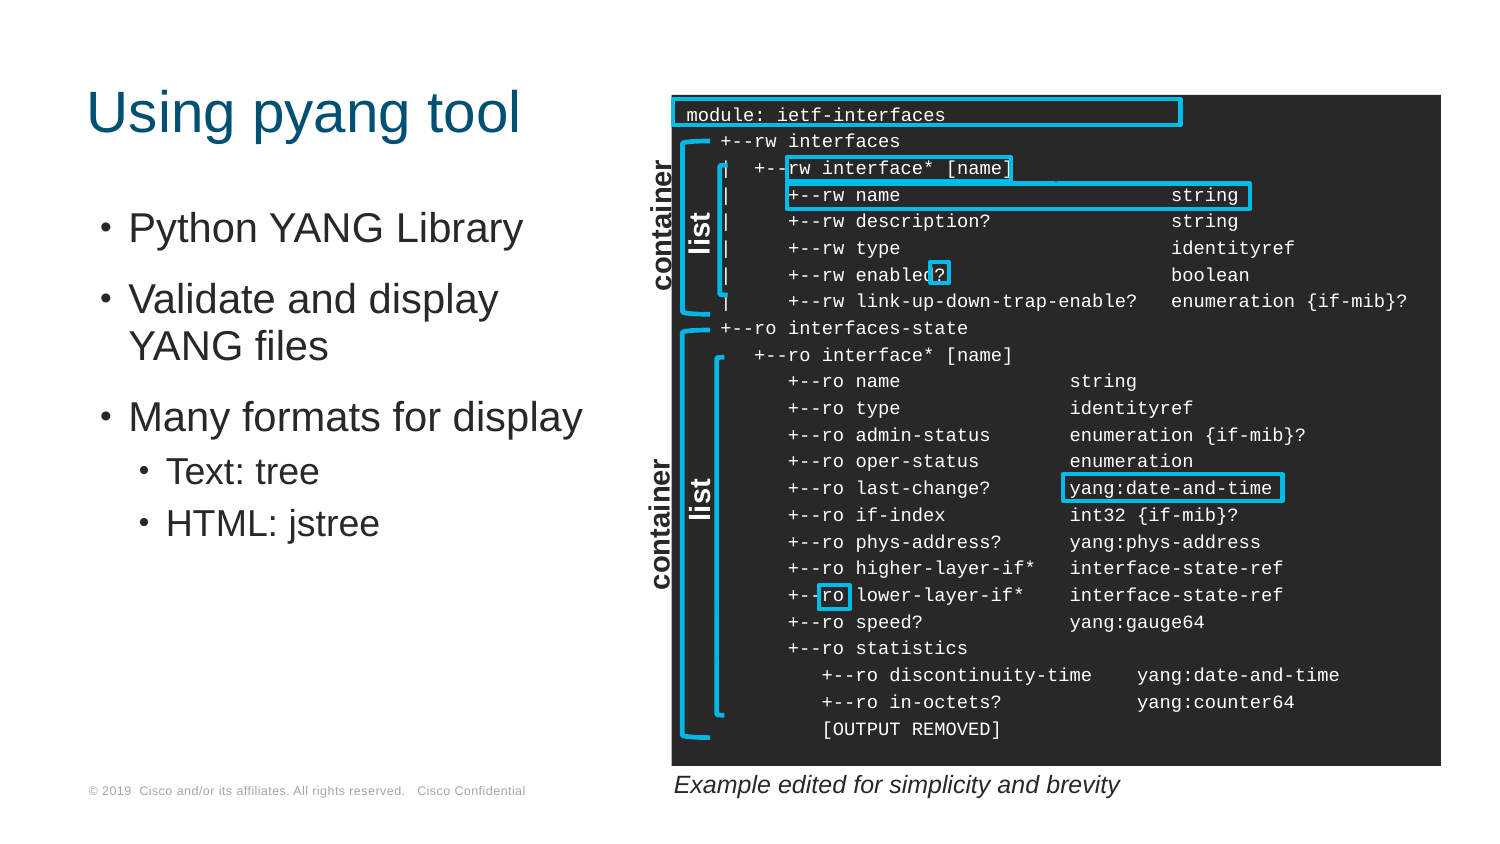

# Using pyang tool
Module Name

module: ietf-interfaces
   +--rw interfaces
   |  +--rw interface* [name]
   |     +--rw name                        string
   |     +--rw description?                string
   |     +--rw type                        identityref
   |     +--rw enabled?                    boolean
   |     +--rw link-up-down-trap-enable?   enumeration {if-mib}?
   +--ro interfaces-state
      +--ro interface* [name]
         +--ro name               string
         +--ro type               identityref
         +--ro admin-status       enumeration {if-mib}?
         +--ro oper-status        enumeration
         +--ro last-change?       yang:date-and-time
         +--ro if-index           int32 {if-mib}?
         +--ro phys-address?      yang:phys-address
         +--ro higher-layer-if*   interface-state-ref
         +--ro lower-layer-if*    interface-state-ref
         +--ro speed?             yang:gauge64
         +--ro statistics
            +--ro discontinuity-time    yang:date-and-time
            +--ro in-octets?            yang:counter64
            [OUTPUT REMOVED]

container

container
Key

list

list
Leaf

Python YANG Library
Validate and display YANG files
Many formats for display
Text: tree
HTML: jstree
Optional

Data Type

Read
Only

Example edited for simplicity and brevity